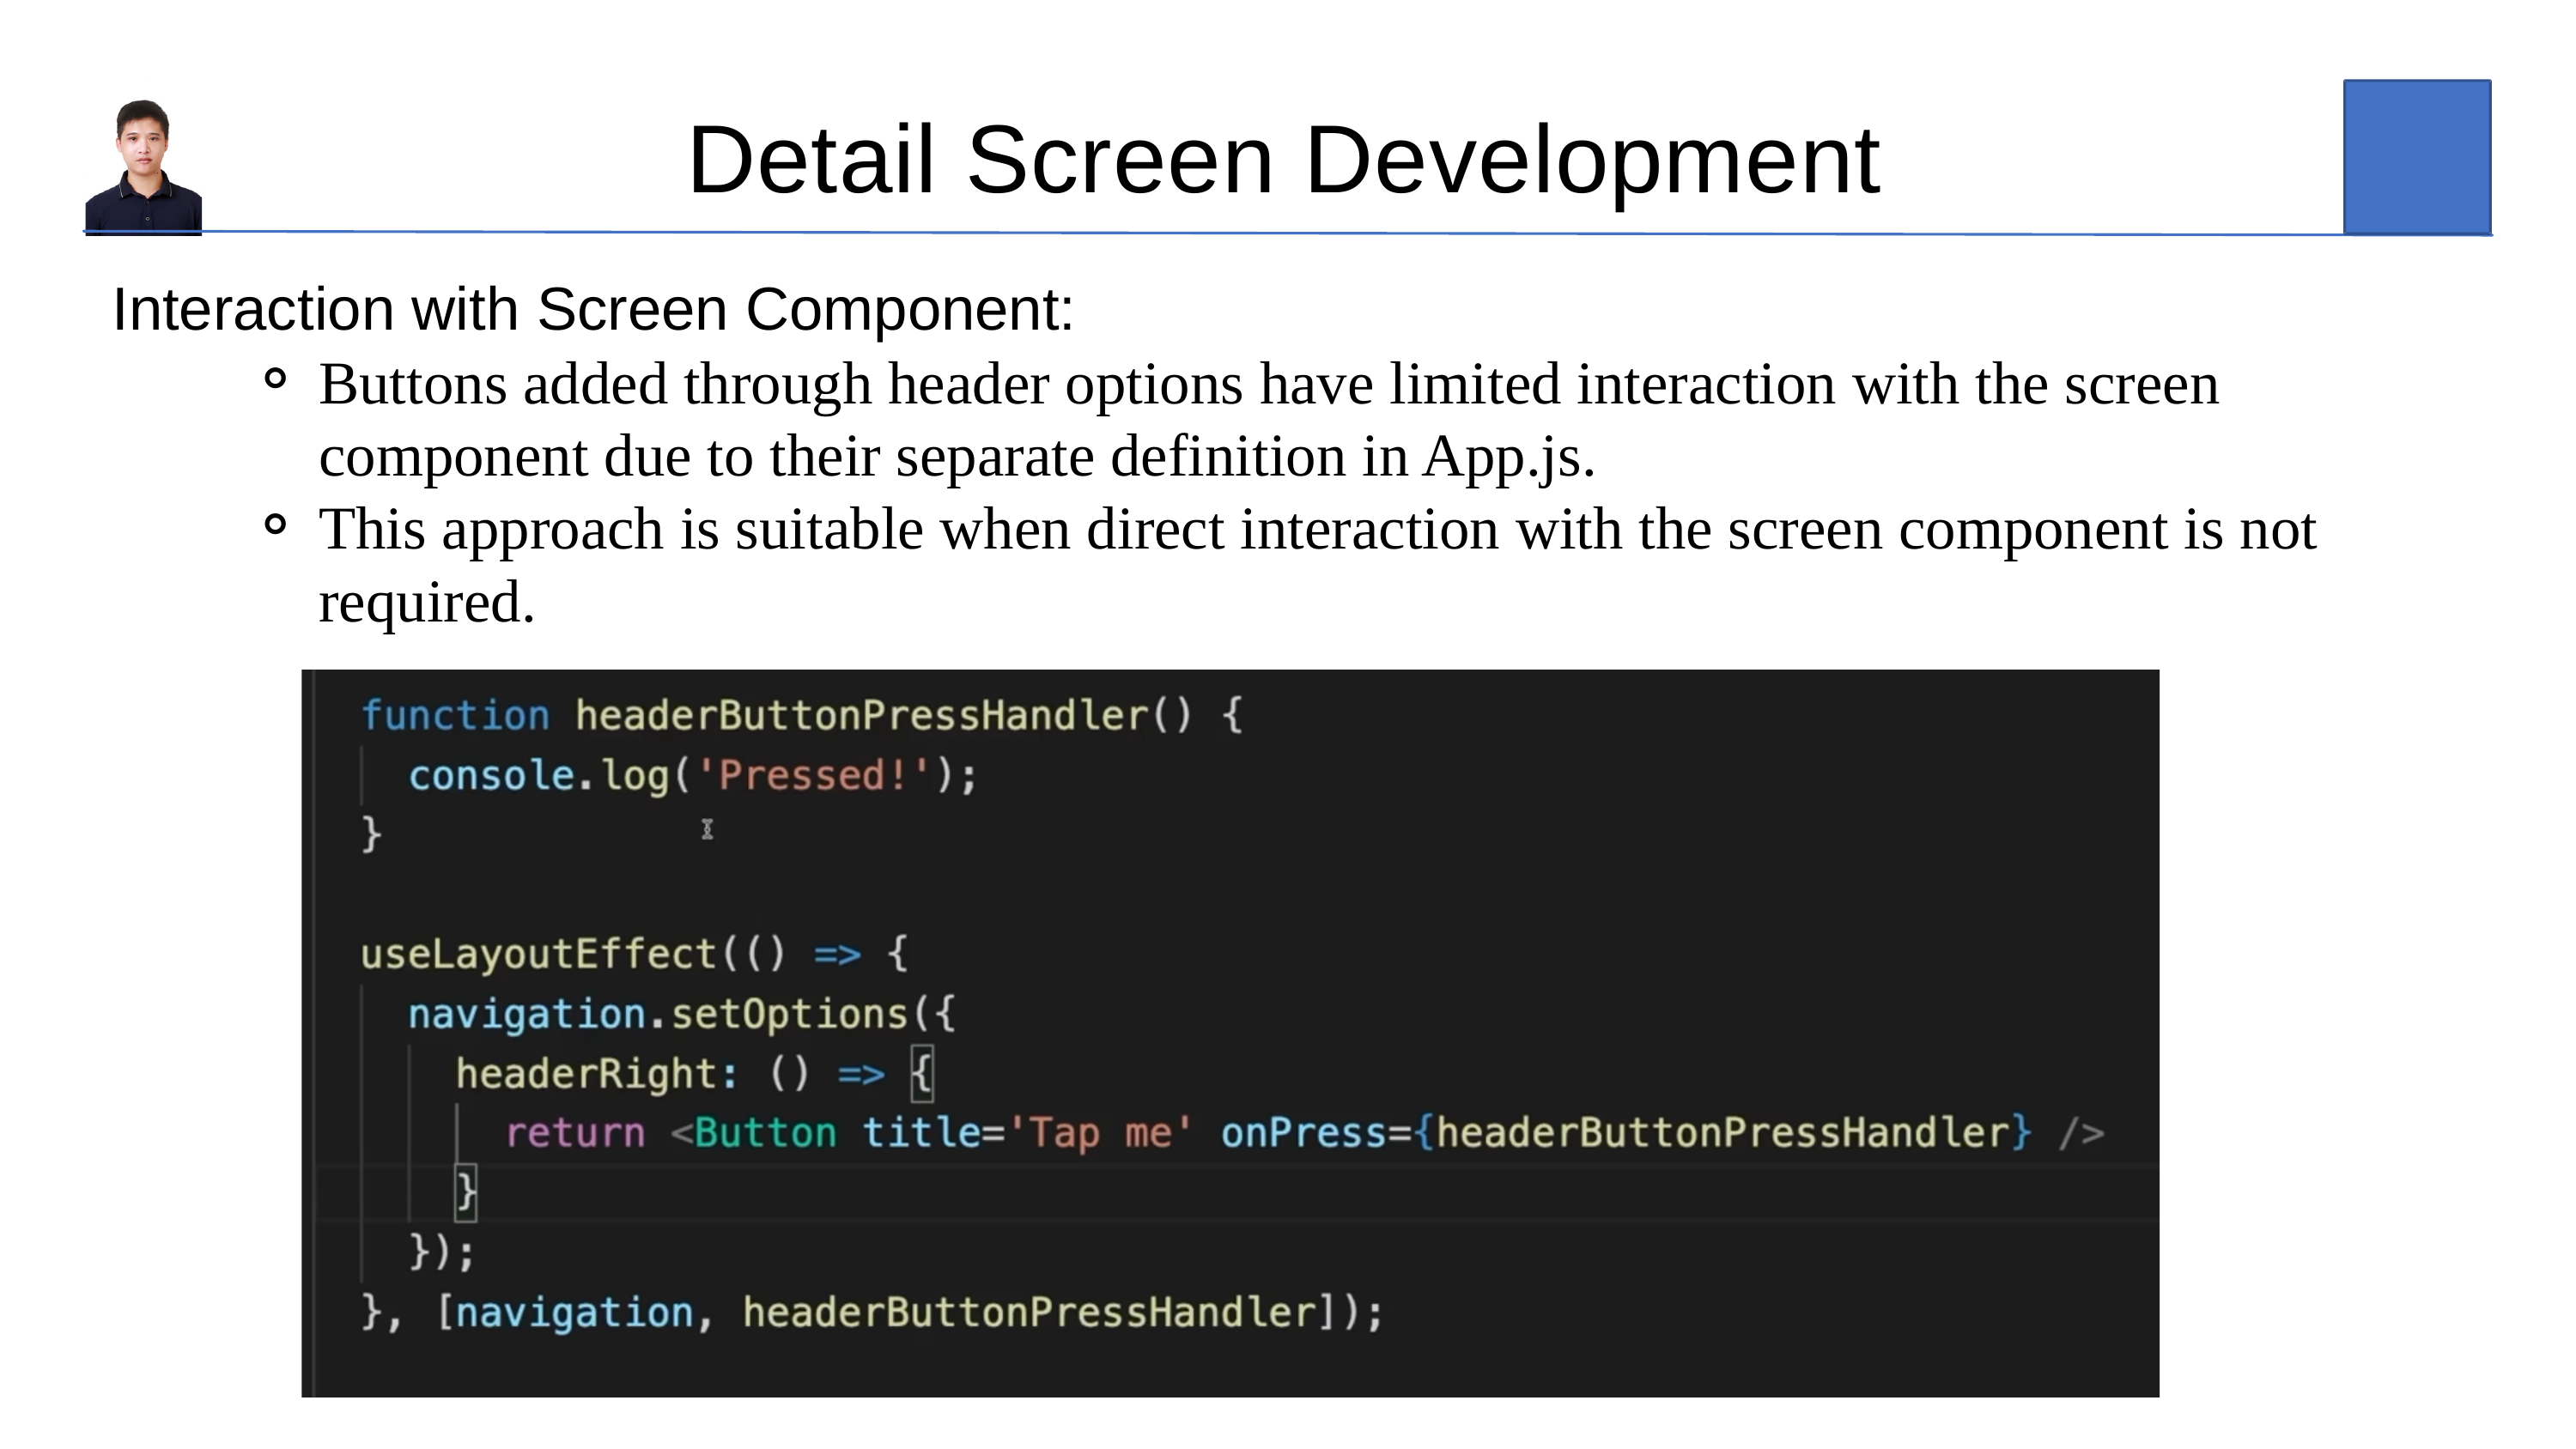

Detail Screen Development

Interaction with Screen Component:
Buttons added through header options have limited interaction with the screen component due to their separate definition in App.js.
This approach is suitable when direct interaction with the screen component is not required.